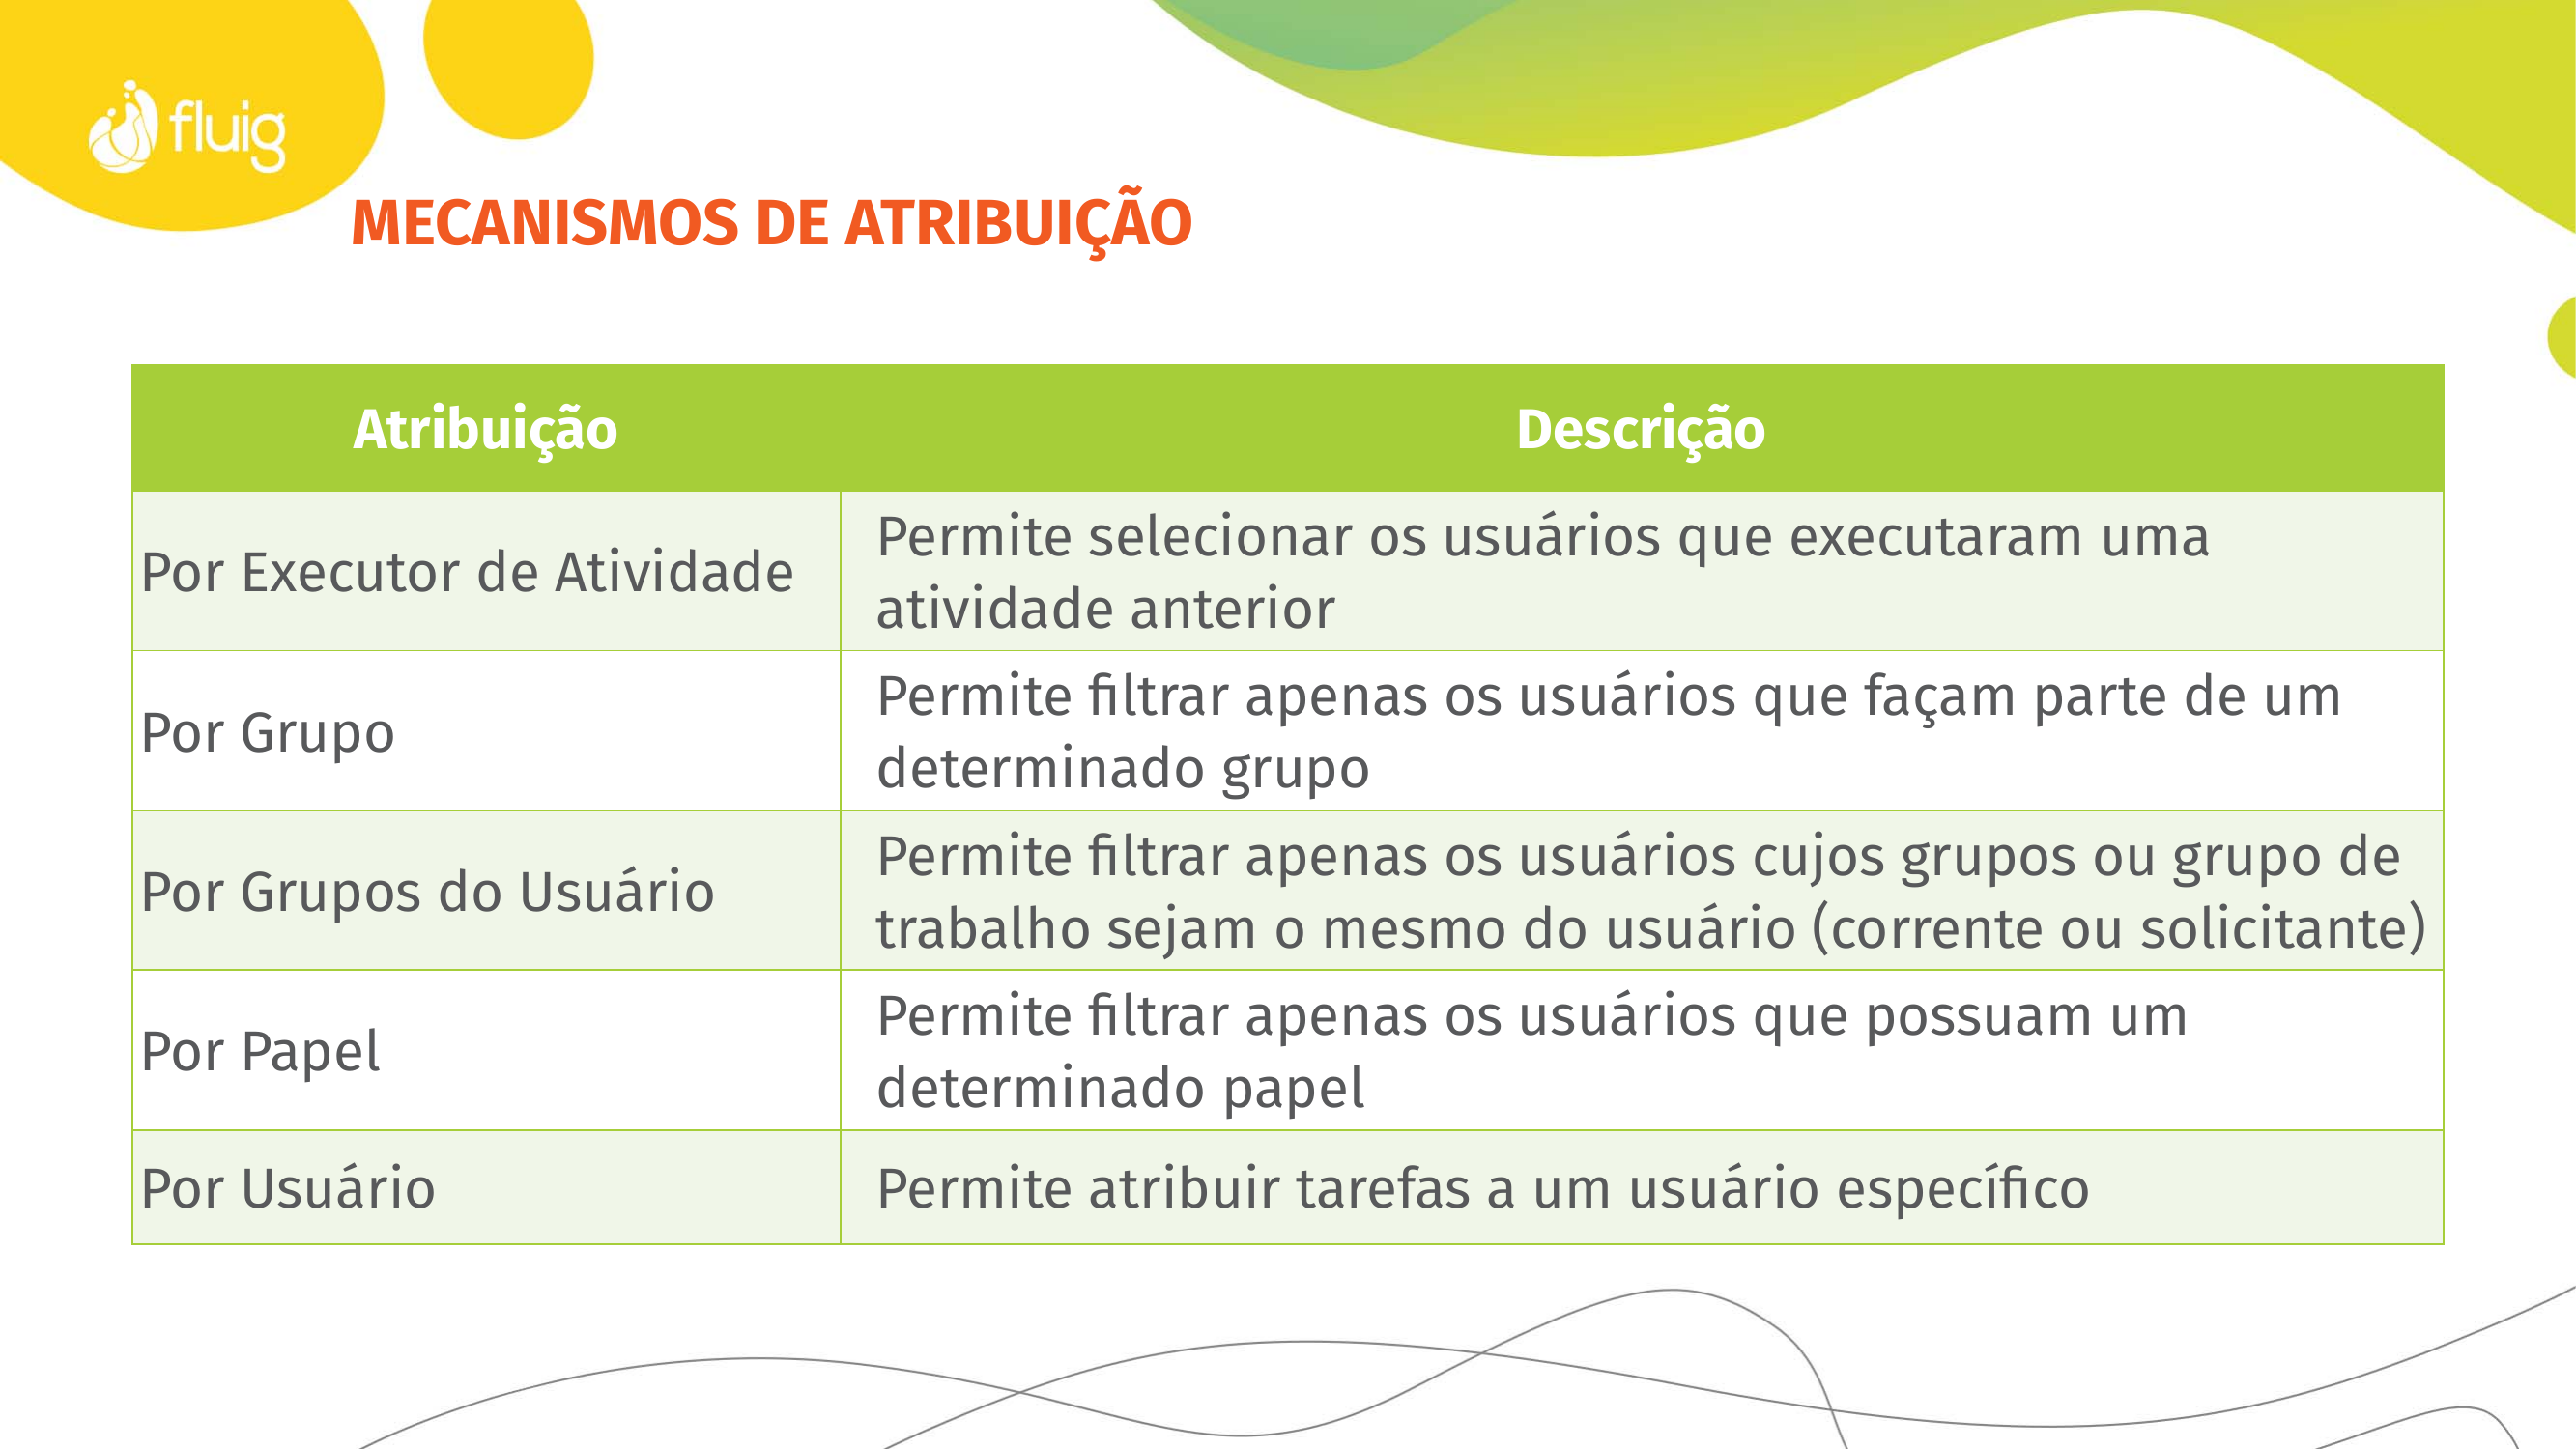

# Mecanismos de atribuição
| Atribuição | Descrição |
| --- | --- |
| Por Executor de Atividade | Permite selecionar os usuários que executaram uma atividade anterior |
| Por Grupo | Permite filtrar apenas os usuários que façam parte de um determinado grupo |
| Por Grupos do Usuário | Permite filtrar apenas os usuários cujos grupos ou grupo de trabalho sejam o mesmo do usuário (corrente ou solicitante) |
| Por Papel | Permite filtrar apenas os usuários que possuam um determinado papel |
| Por Usuário | Permite atribuir tarefas a um usuário específico |